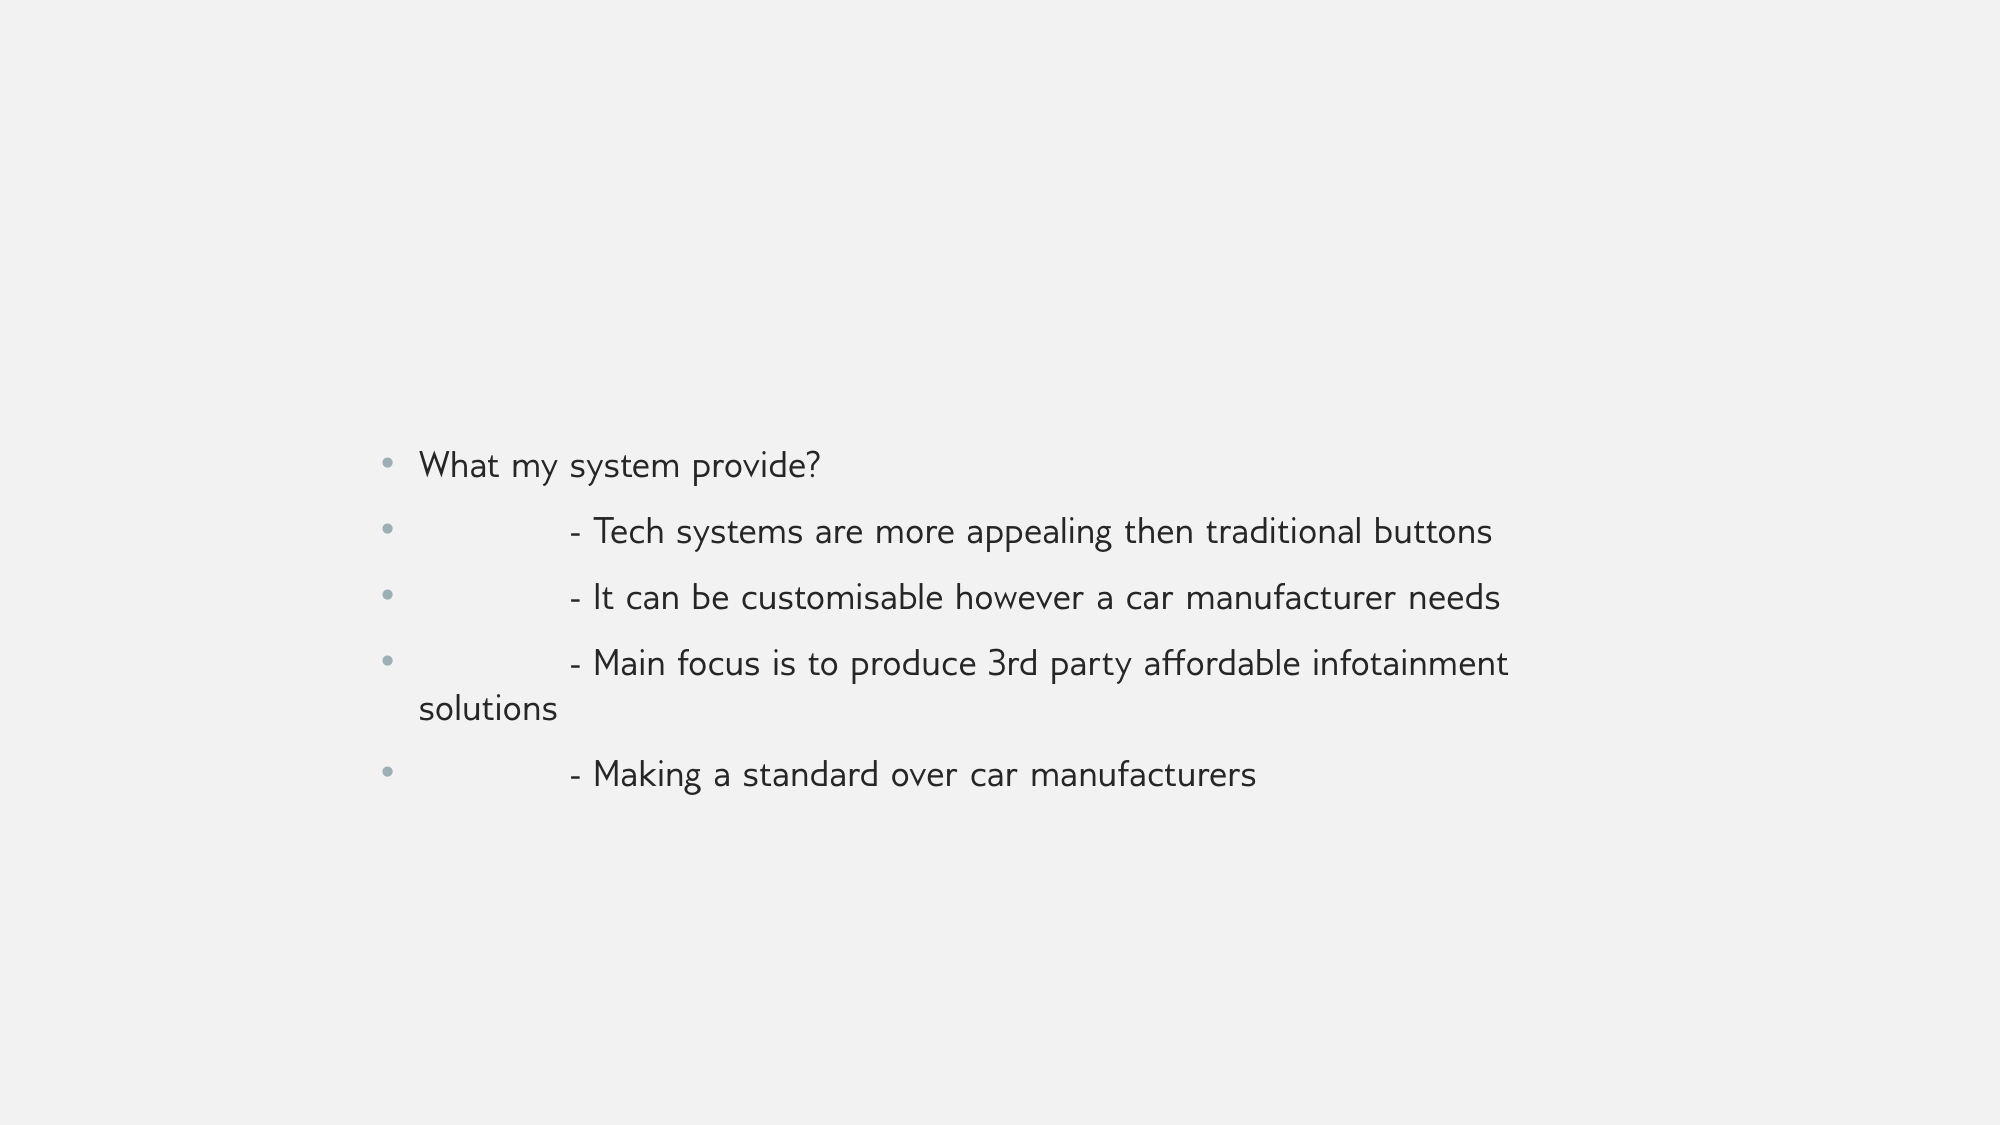

#
What my system provide?
	- Tech systems are more appealing then traditional buttons
	- It can be customisable however a car manufacturer needs
	- Main focus is to produce 3rd party affordable infotainment solutions
	- Making a standard over car manufacturers